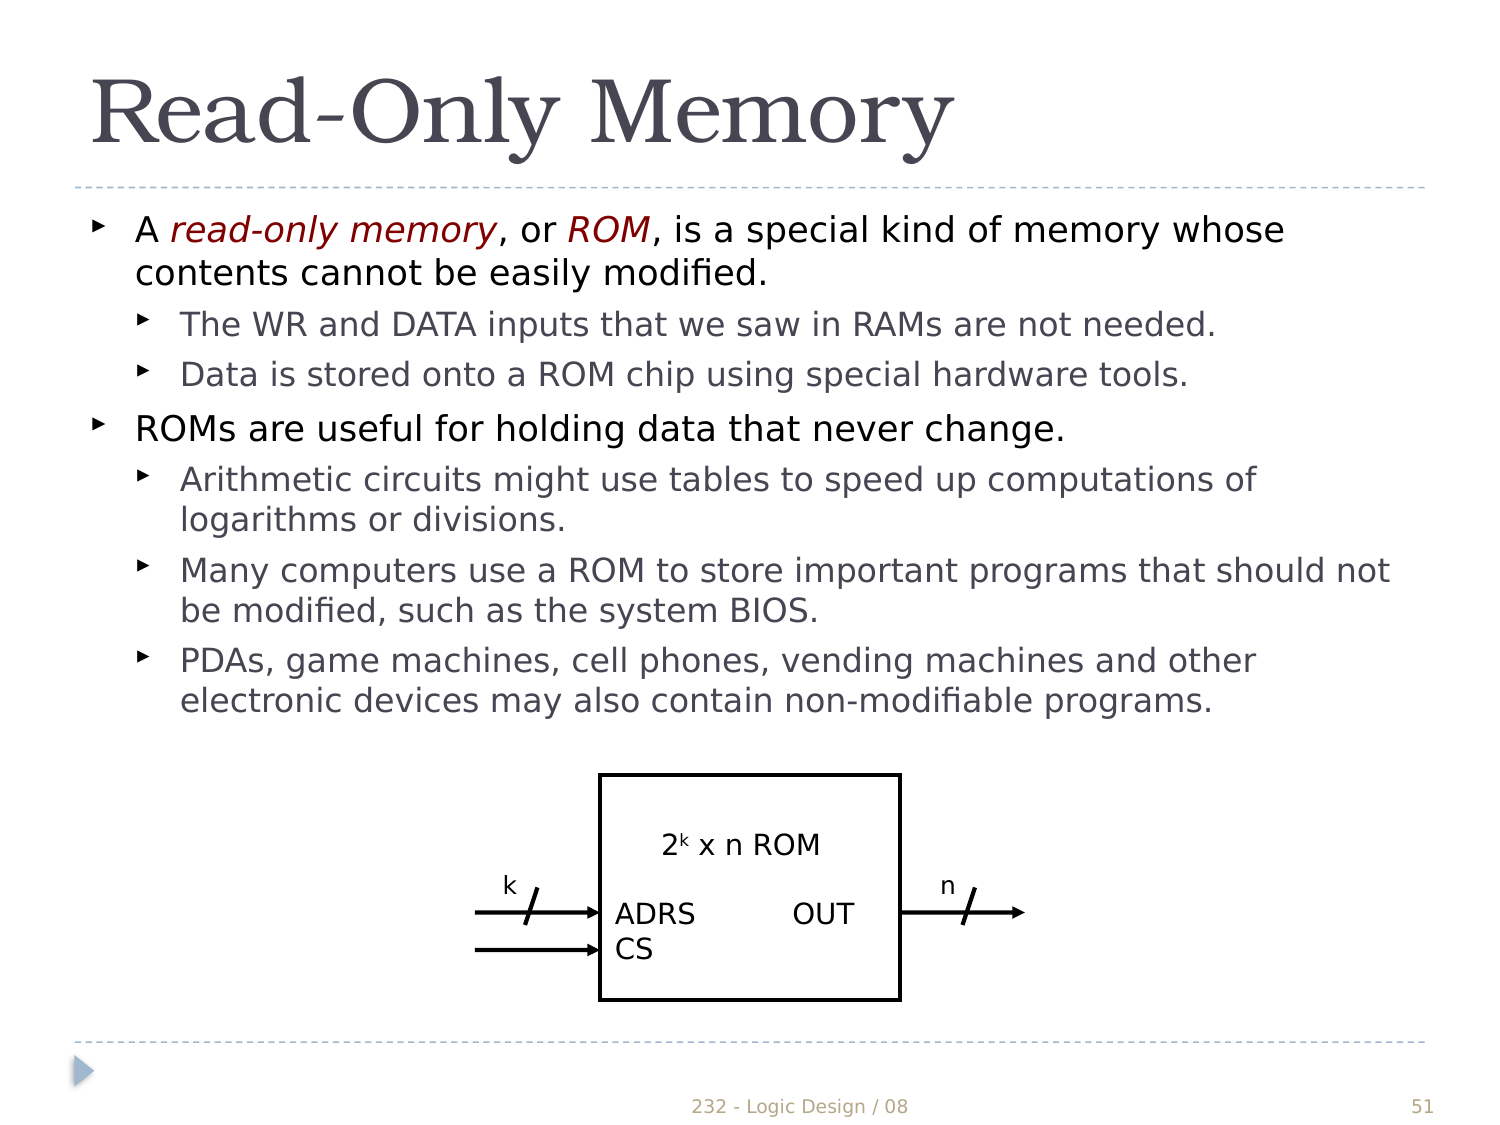

Read-Only Memory
A read-only memory, or ROM, is a special kind of memory whose contents cannot be easily modified.
The WR and DATA inputs that we saw in RAMs are not needed.
Data is stored onto a ROM chip using special hardware tools.
ROMs are useful for holding data that never change.
Arithmetic circuits might use tables to speed up computations of logarithms or divisions.
Many computers use a ROM to store important programs that should not be modified, such as the system BIOS.
PDAs, game machines, cell phones, vending machines and other electronic devices may also contain non-modifiable programs.

     2k x n ROM

ADRS        	OUT
CS
k

n

232 - Logic Design / 08
51